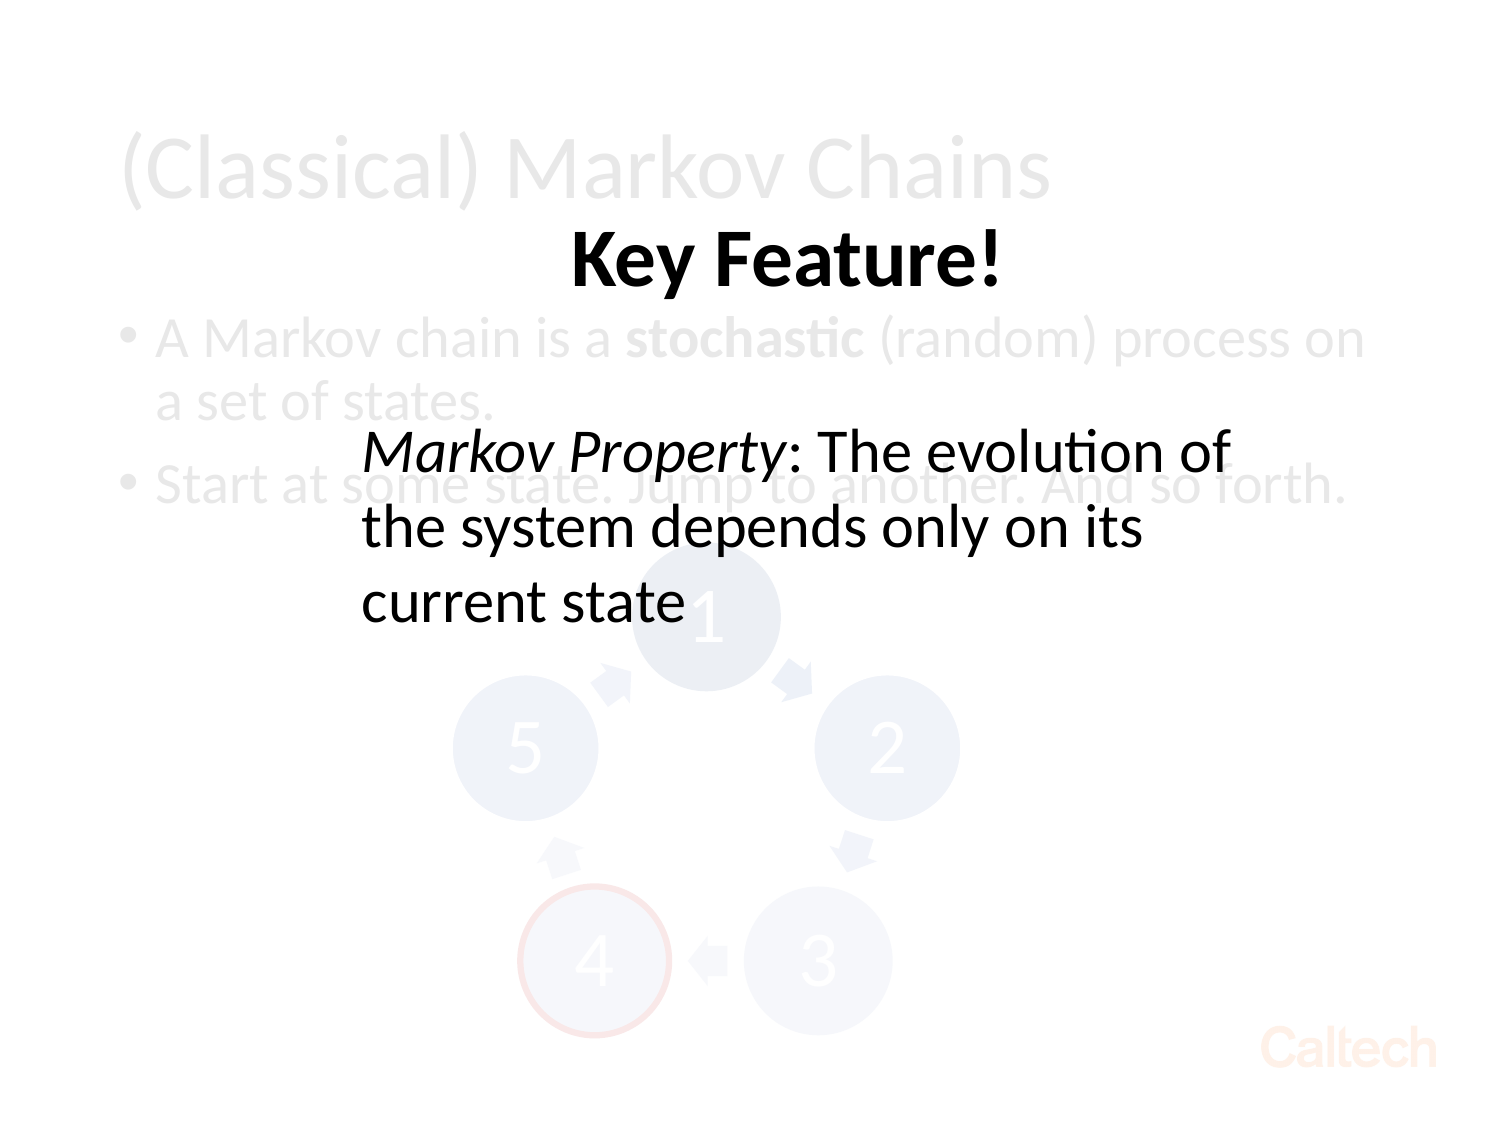

# (Classical) Markov Chains
Key Feature!
A Markov chain is a stochastic (random) process on a set of states.
Start at some state. Jump to another. And so forth.

Markov Property: The evolution of the system depends only on its
current state
1

2

3

4

5